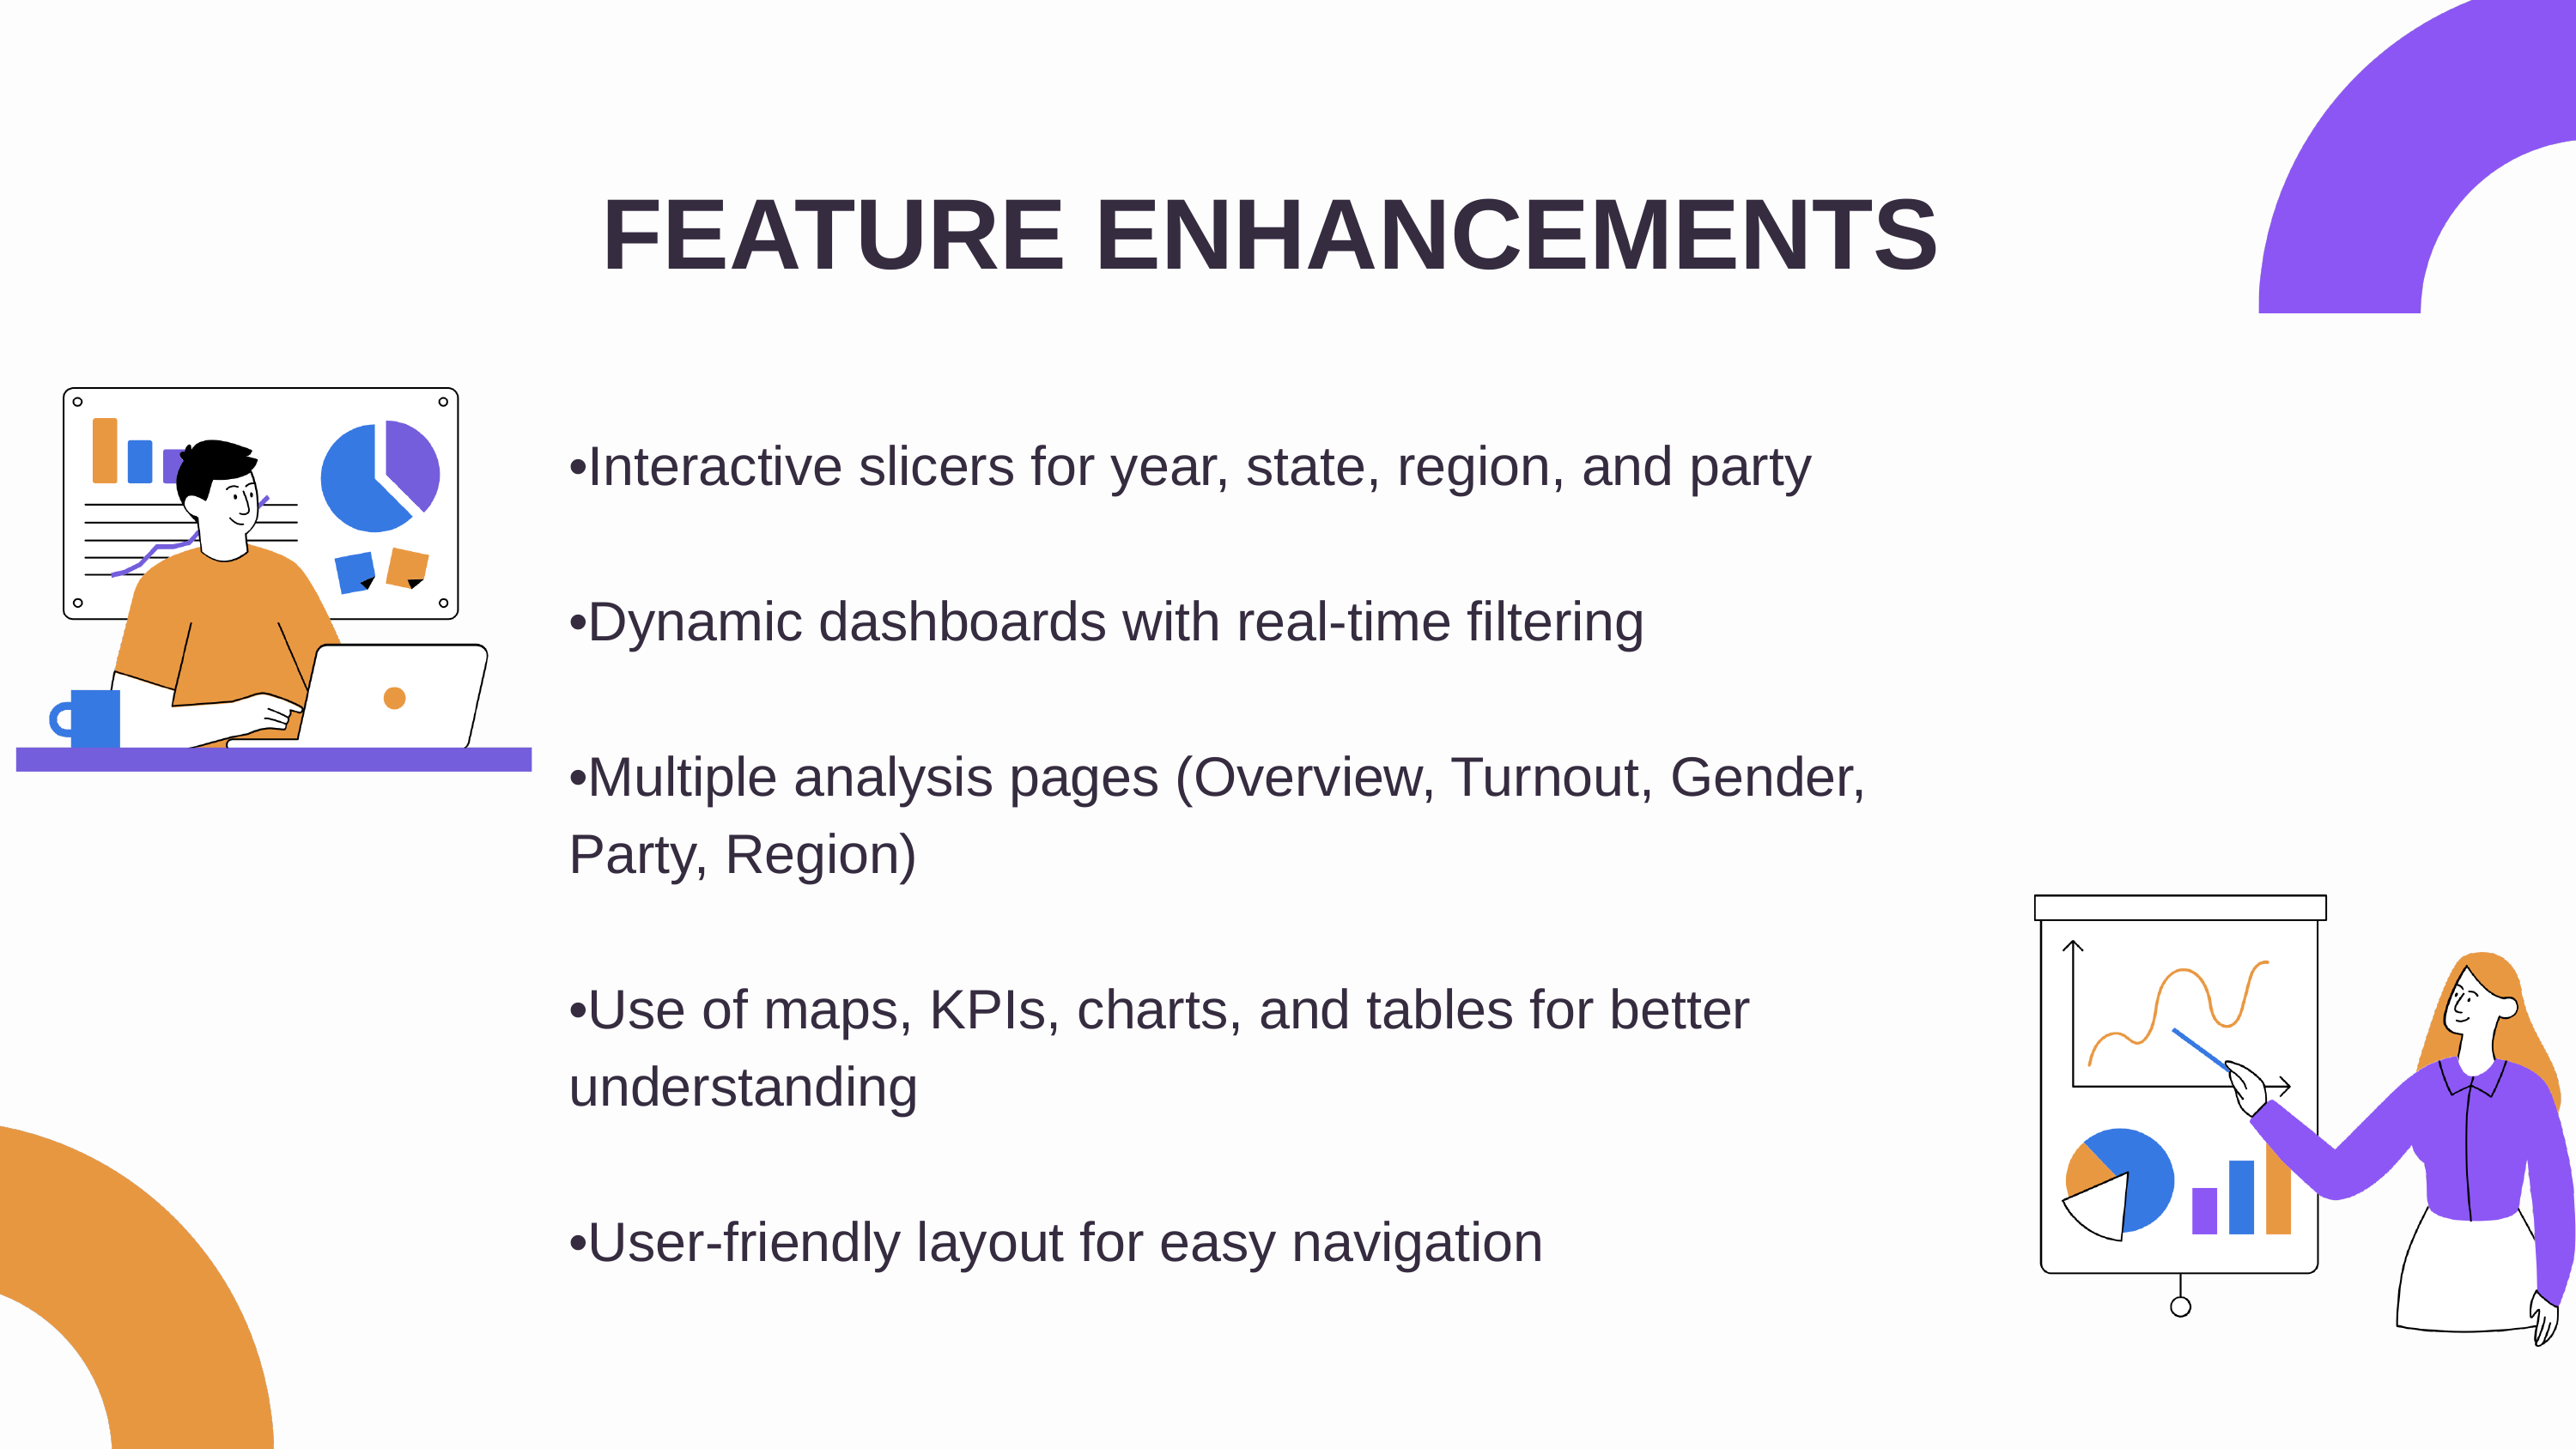

FEATURE ENHANCEMENTS

•Interactive slicers for year, state, region, and party

•Dynamic dashboards with real-time filtering

•Multiple analysis pages (Overview, Turnout, Gender, Party, Region)

•Use of maps, KPIs, charts, and tables for better understanding

•User-friendly layout for easy navigation